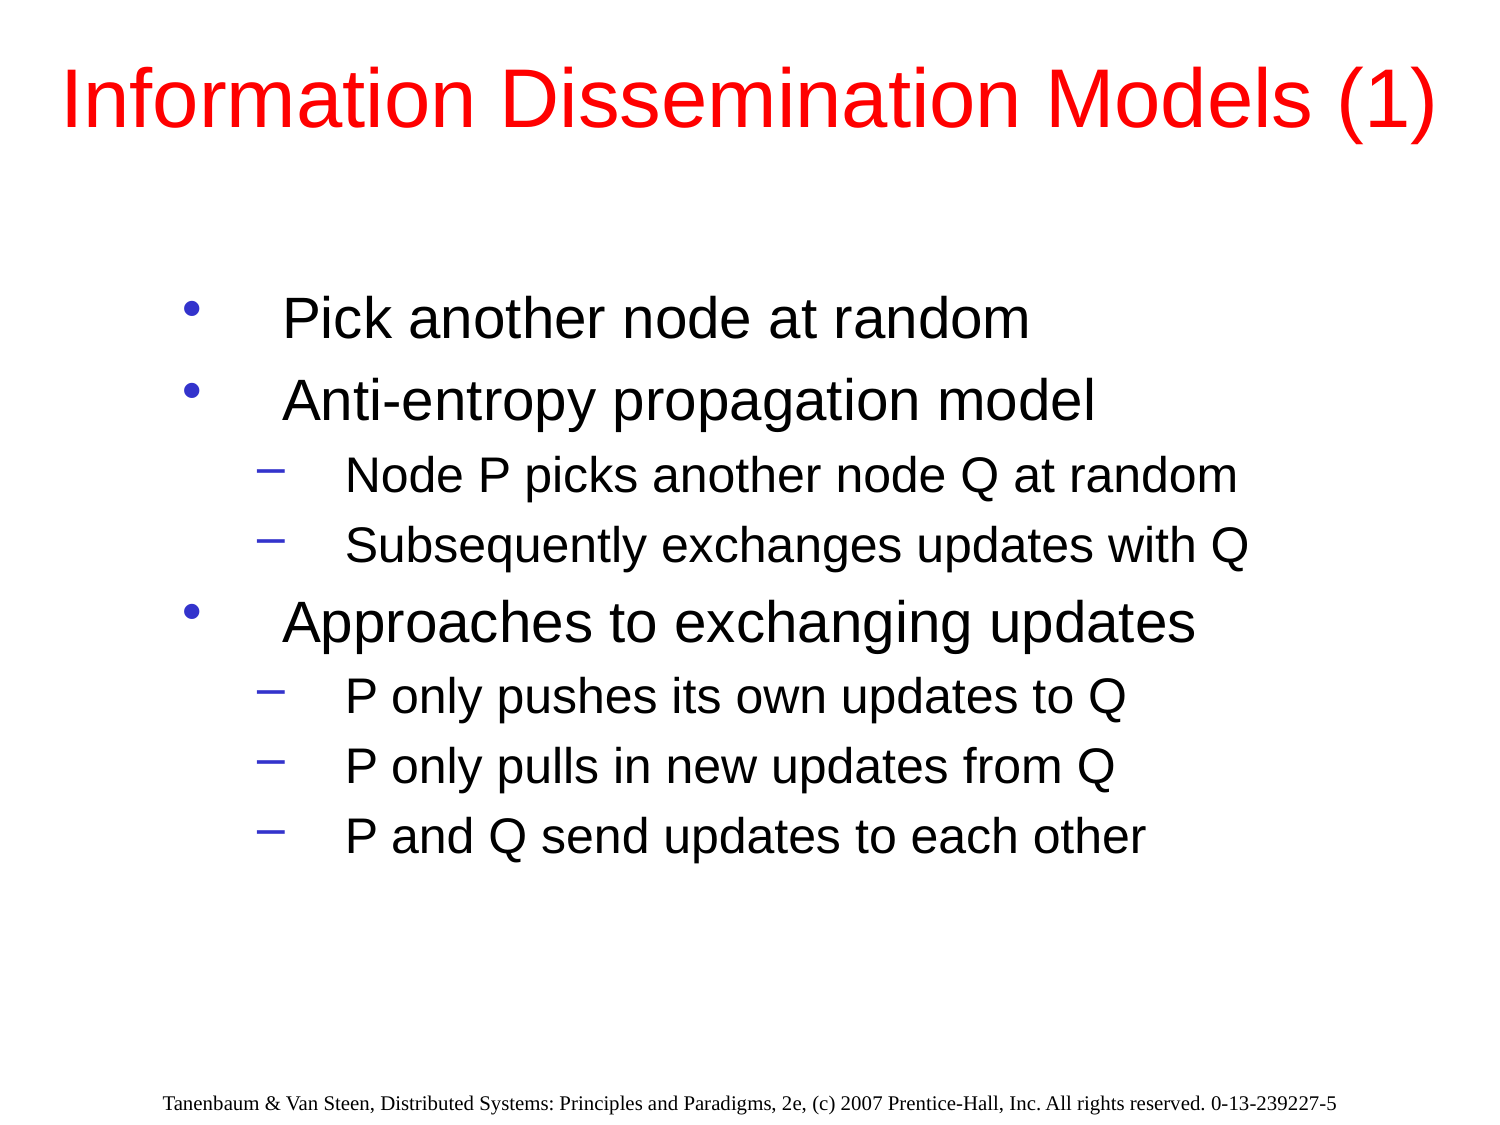

# Information Dissemination Models (1)
Pick another node at random
Anti-entropy propagation model
Node P picks another node Q at random
Subsequently exchanges updates with Q
Approaches to exchanging updates
P only pushes its own updates to Q
P only pulls in new updates from Q
P and Q send updates to each other
Tanenbaum & Van Steen, Distributed Systems: Principles and Paradigms, 2e, (c) 2007 Prentice-Hall, Inc. All rights reserved. 0-13-239227-5